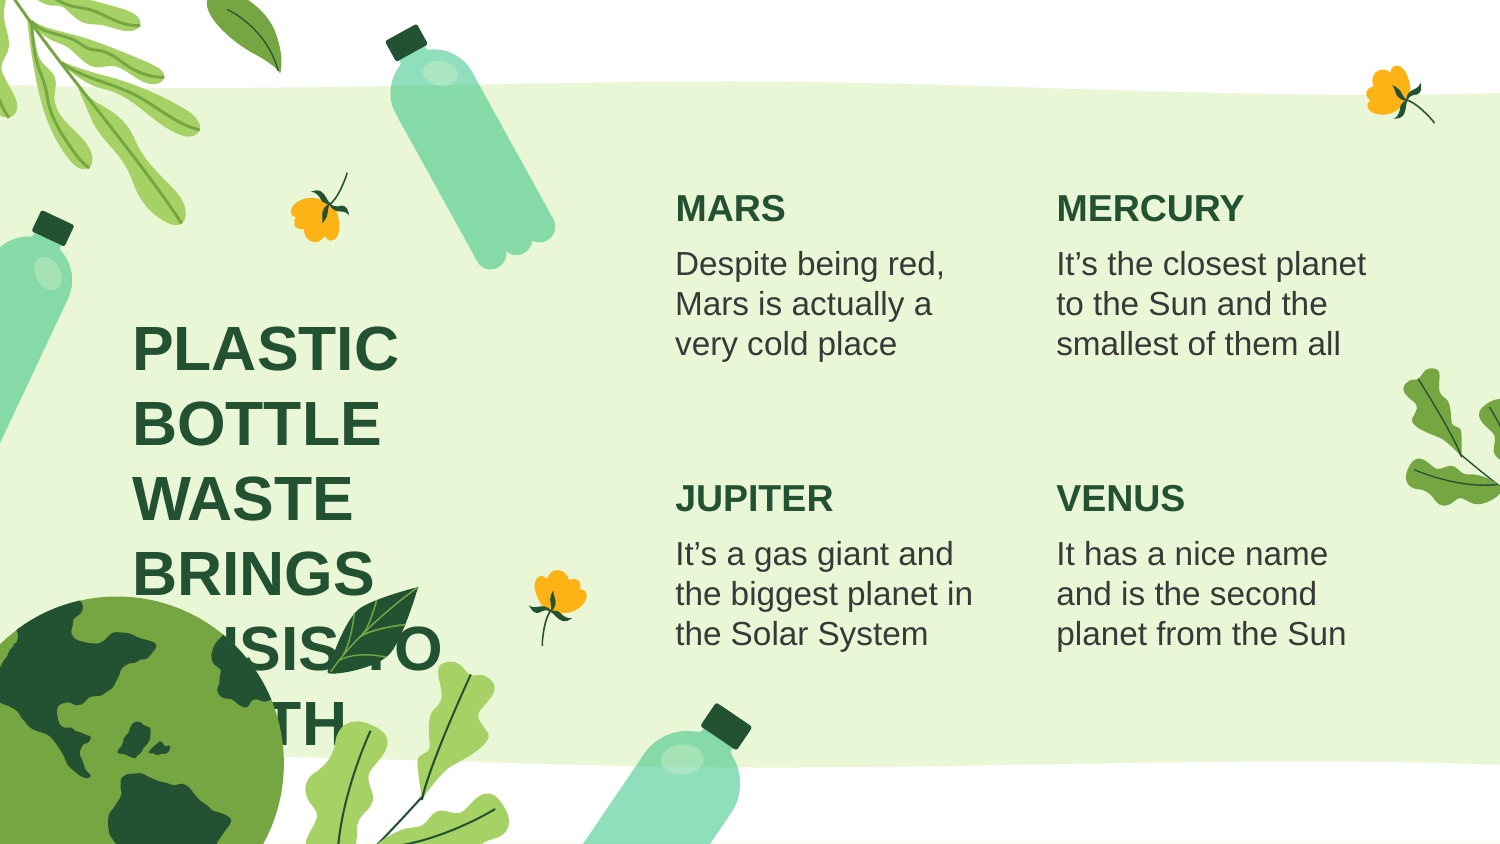

# MARS
MERCURY
Despite being red, Mars is actually a very cold place
It’s the closest planet to the Sun and the smallest of them all
PLASTIC BOTTLE WASTE BRINGS CRISIS TO EARTH
JUPITER
VENUS
It’s a gas giant and the biggest planet in the Solar System
It has a nice name and is the second planet from the Sun